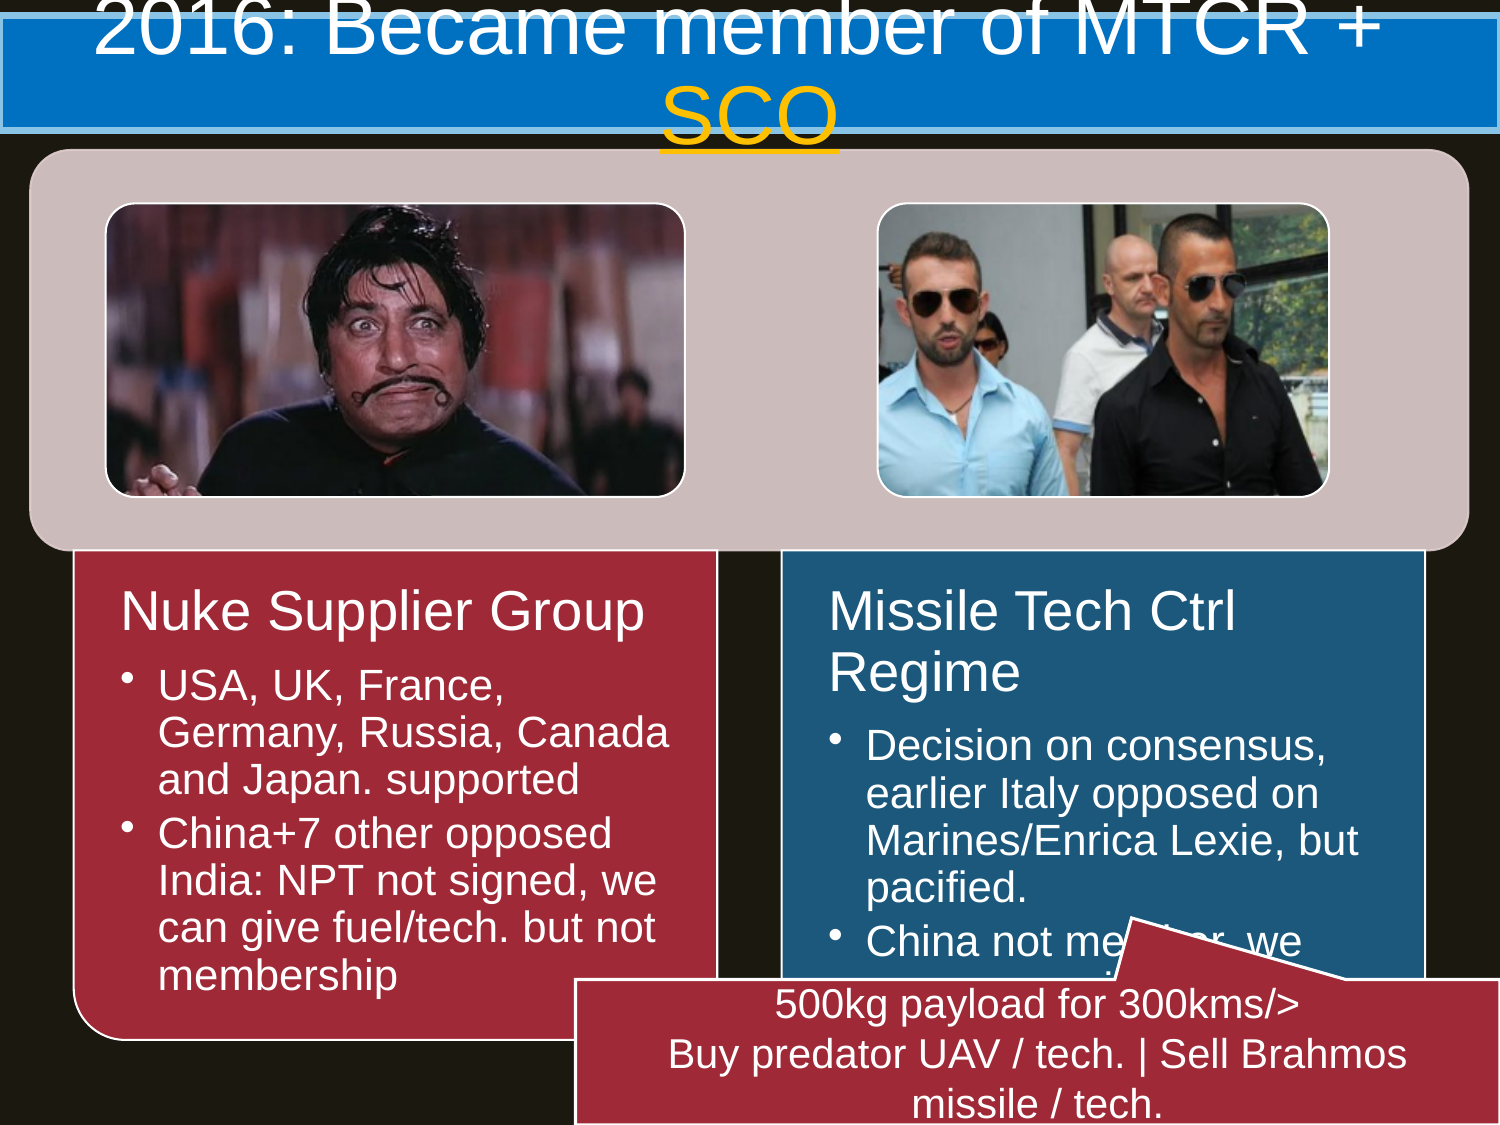

# 2016: Became member of MTCR + SCO
Nuke Supplier Group
USA, UK, France, Germany, Russia, Canada and Japan. supported
China+7 other opposed India: NPT not signed, we can give fuel/tech. but not membership
Missile Tech Ctrl Regime
Decision on consensus, earlier Italy opposed on Marines/Enrica Lexie, but pacified.
China not member, we can oppose in future.
500kg payload for 300kms/>
Buy predator UAV / tech. | Sell Brahmos missile / tech.